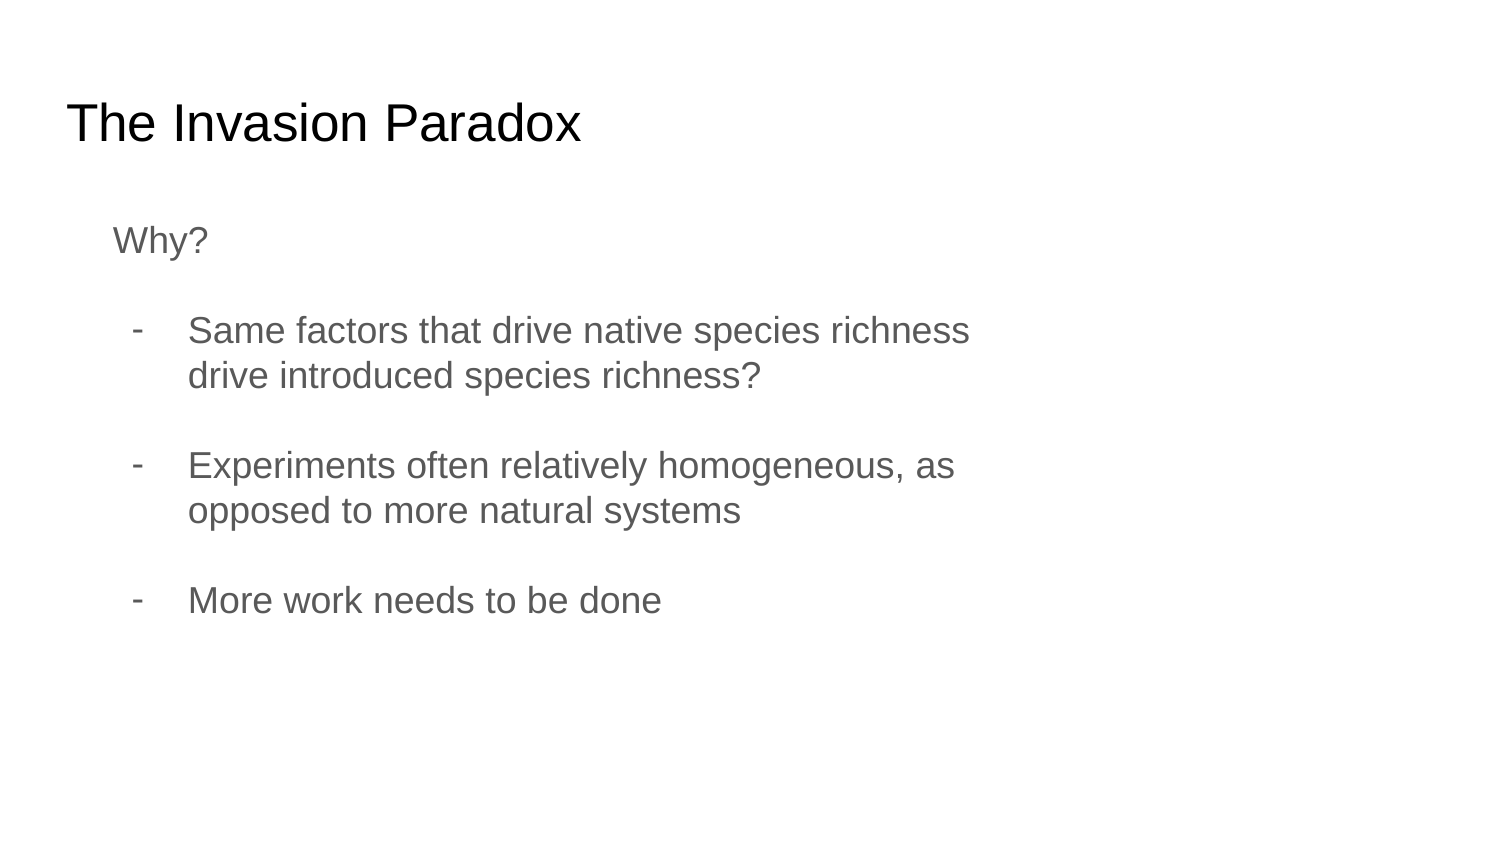

# The Invasion Paradox
Why?

Same factors that drive native species richness drive introduced species richness?

Experiments often relatively homogeneous, as opposed to more natural systems

More work needs to be done